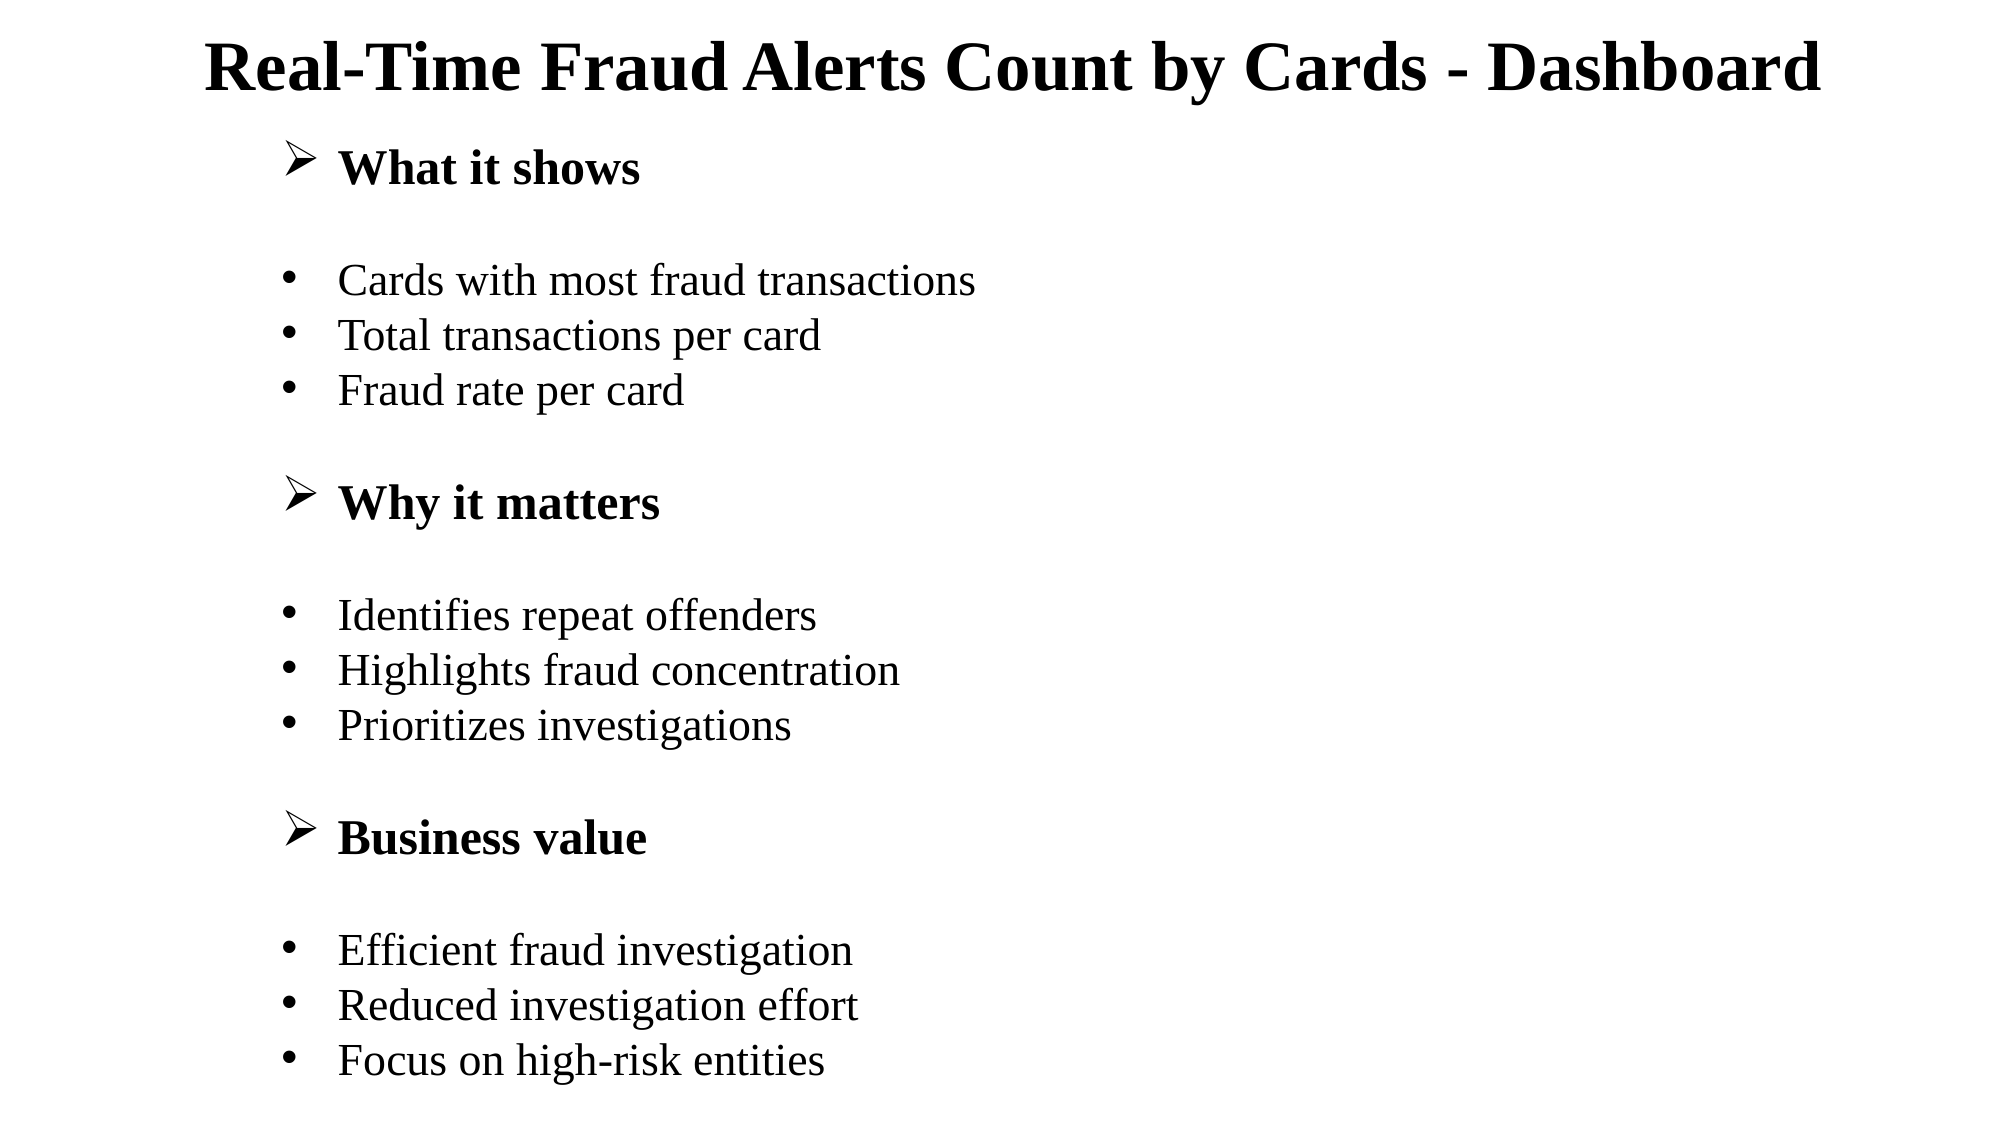

Real-Time Fraud Alerts Count by Cards - Dashboard
What it shows

Cards with most fraud transactions
Total transactions per card
Fraud rate per card

Why it matters

Identifies repeat offenders
Highlights fraud concentration
Prioritizes investigations

Business value

Efficient fraud investigation
Reduced investigation effort
Focus on high-risk entities